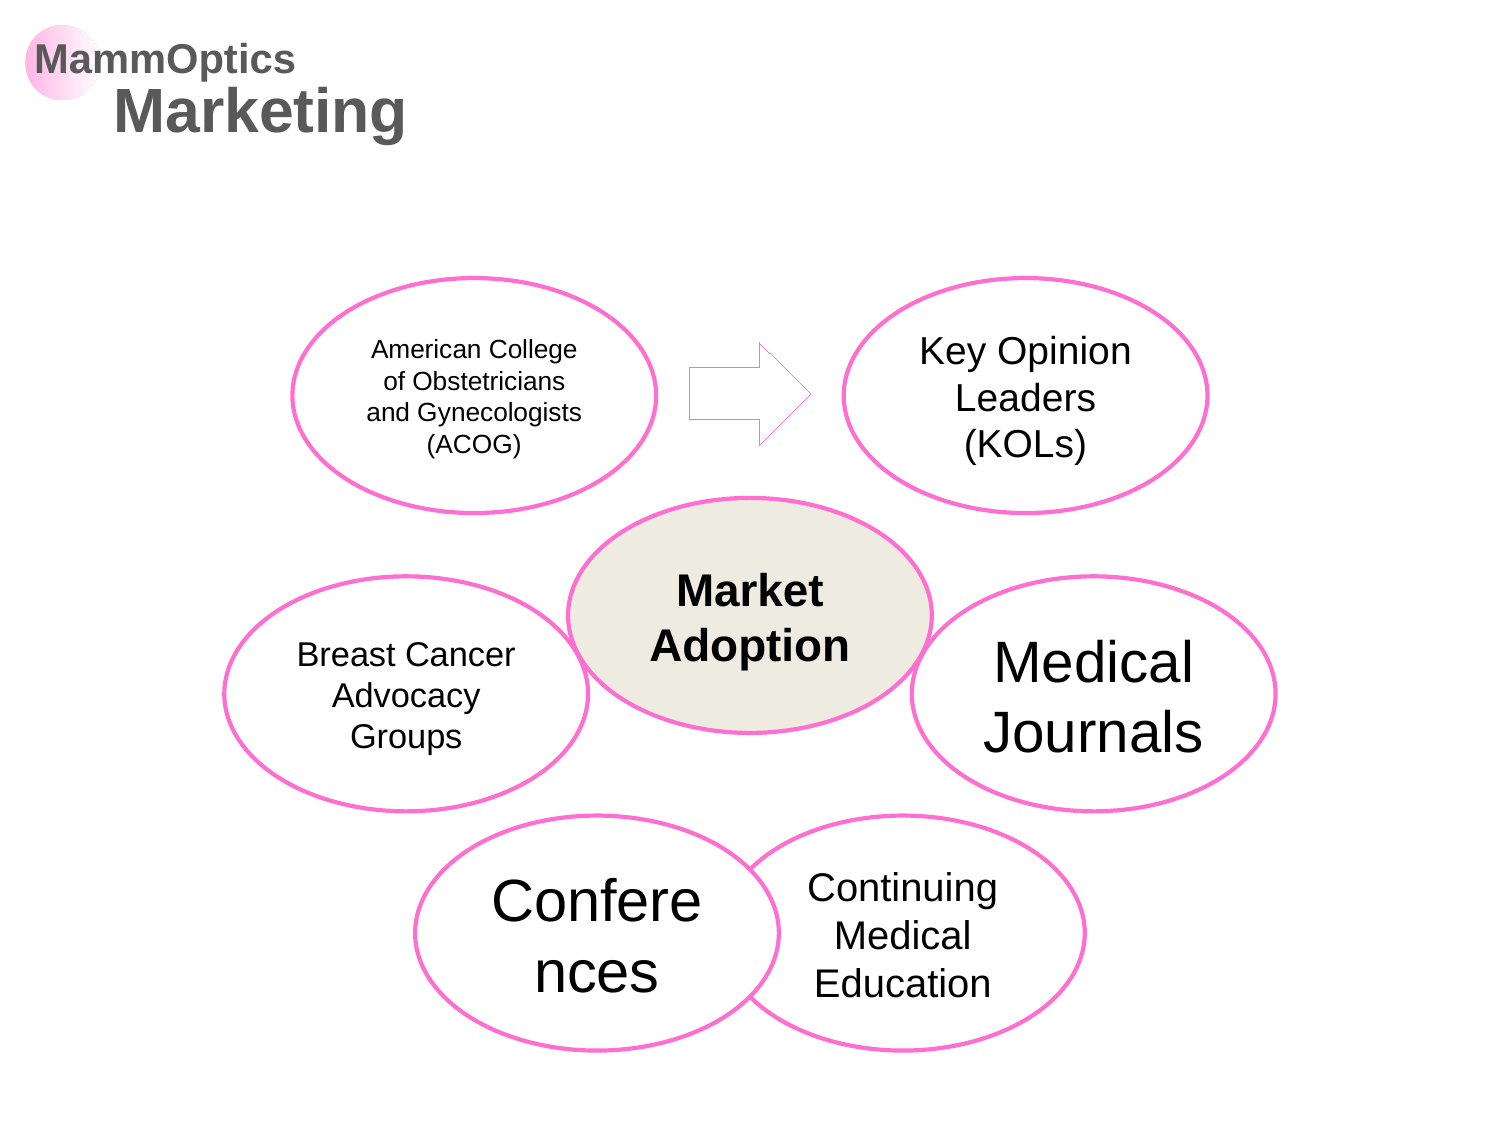

MammOptics

Marketing
Market Adoption
Continuing Medical Education
Conferences
Medical Journals
Key Opinion Leaders (KOLs)
Breast Cancer Advocacy Groups
American College of Obstetricians and Gynecologists (ACOG)